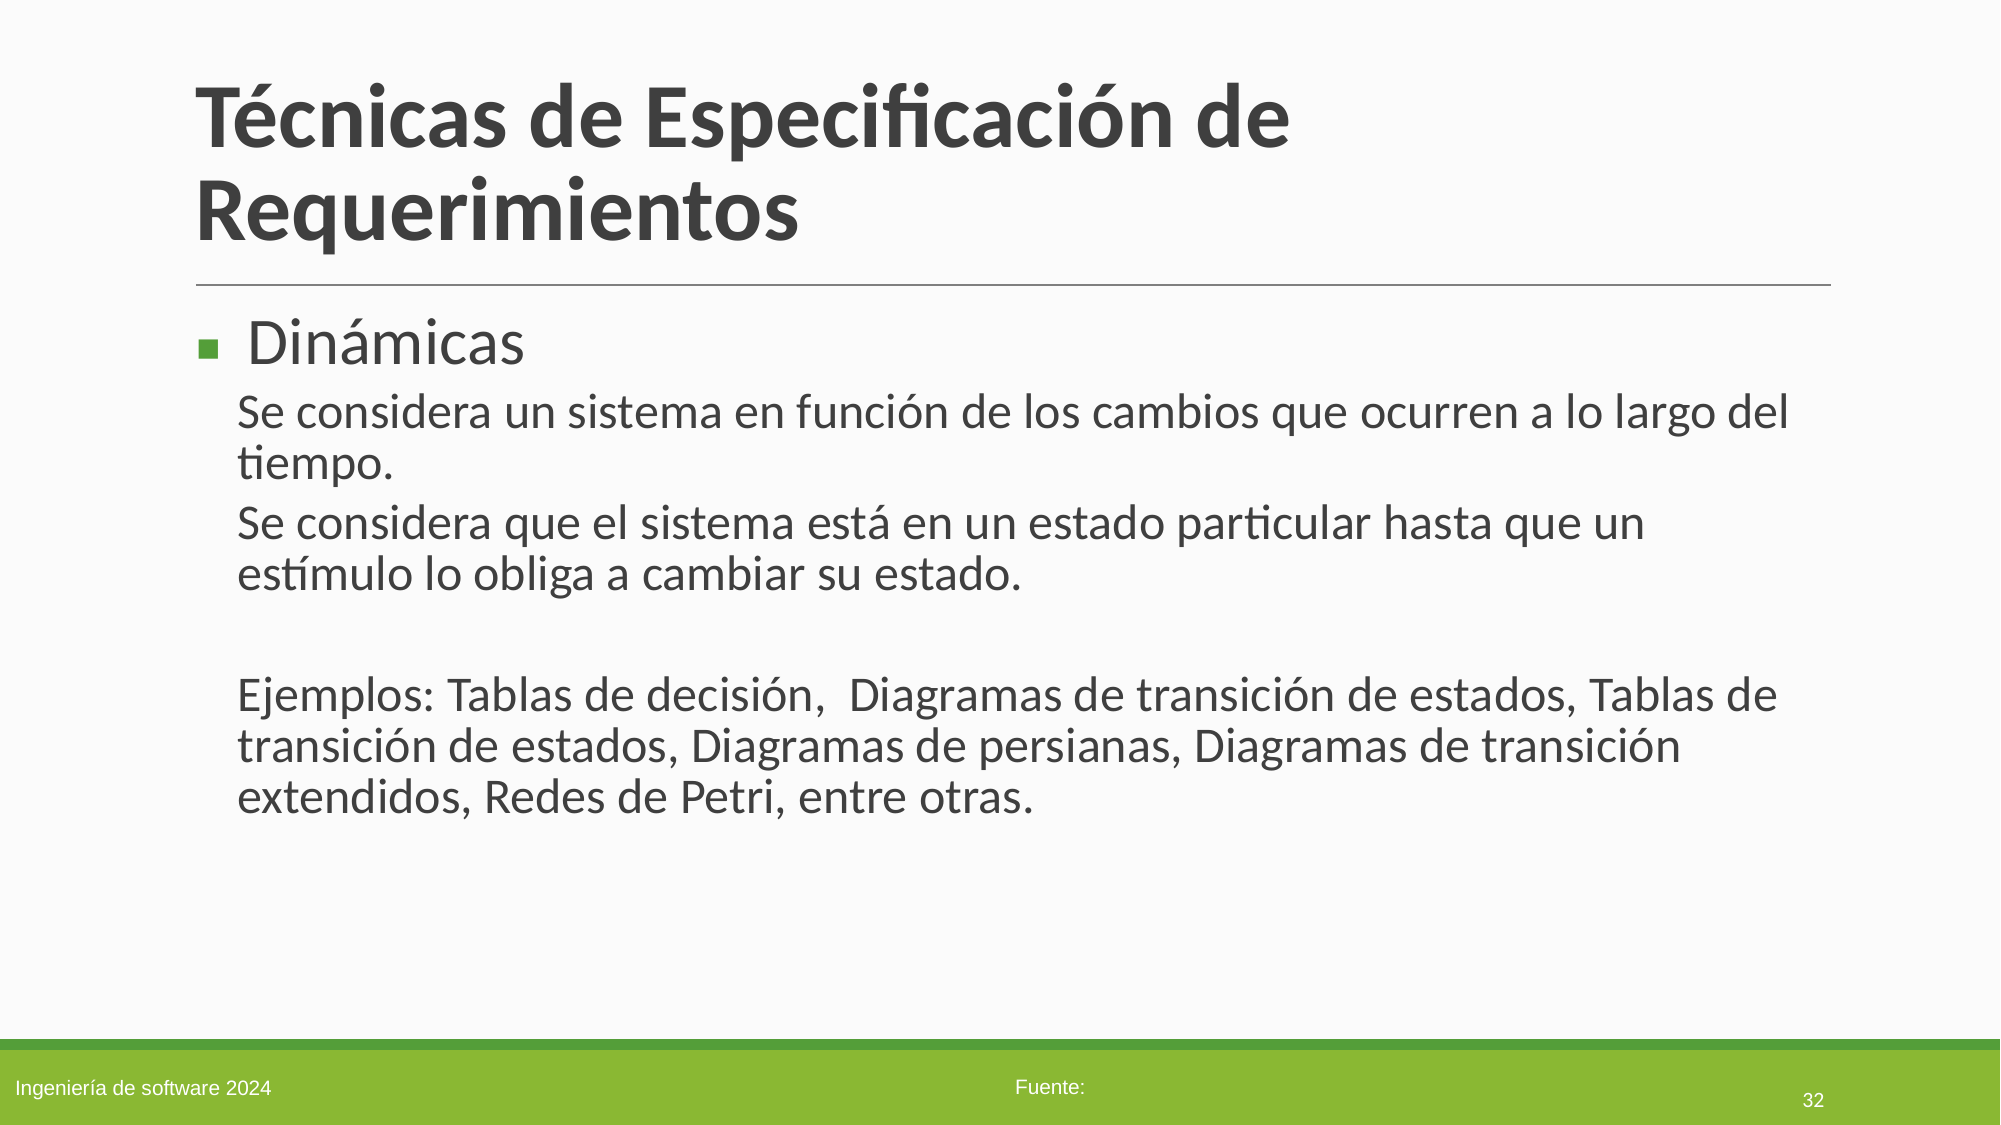

# Técnicas de Especificación de Requerimientos
Dinámicas
Se considera un sistema en función de los cambios que ocurren a lo largo del tiempo.
Se considera que el sistema está en un estado particular hasta que un estímulo lo obliga a cambiar su estado.

Ejemplos: Tablas de decisión,  Diagramas de transición de estados, Tablas de transición de estados, Diagramas de persianas, Diagramas de transición extendidos, Redes de Petri, entre otras.

32